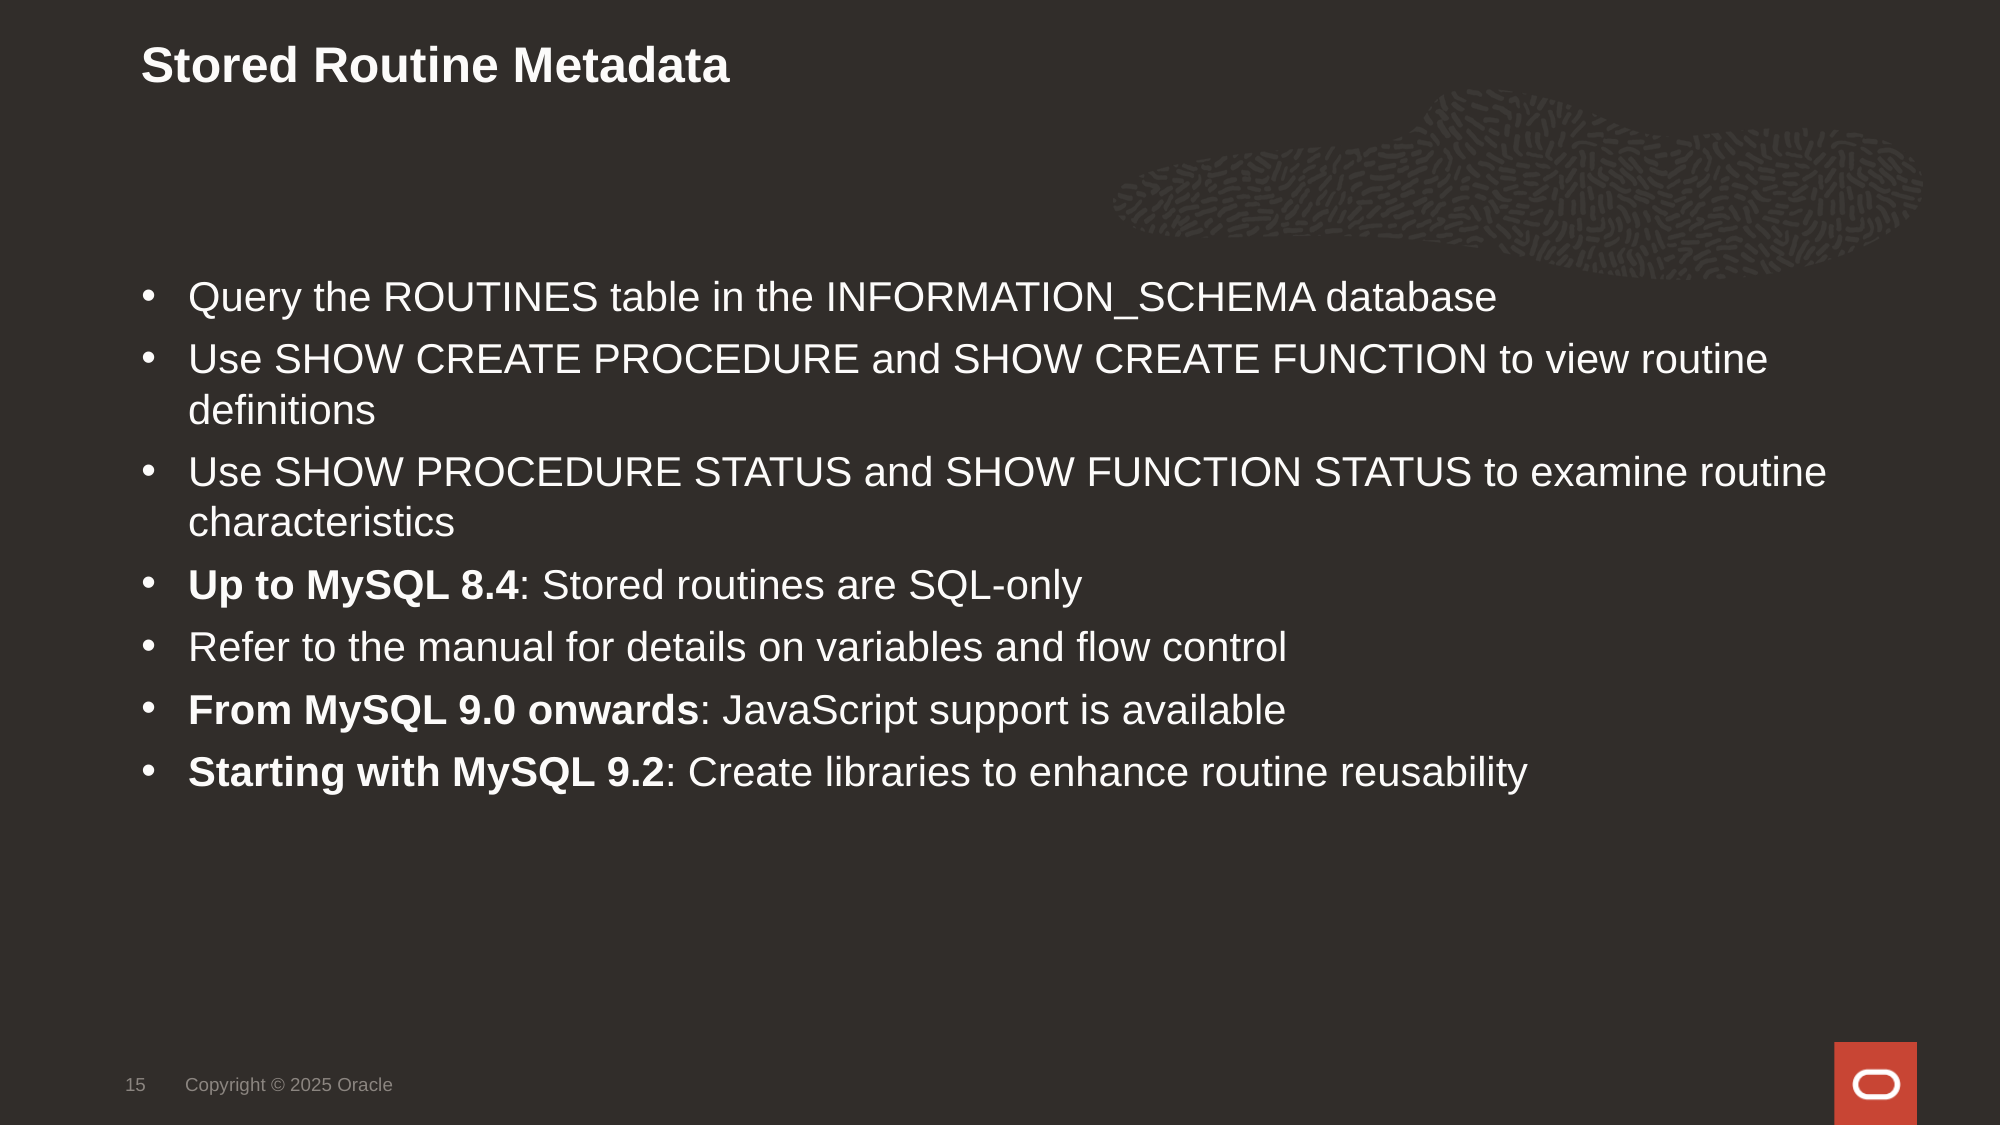

Stored Routine Metadata

Query the ROUTINES table in the INFORMATION_SCHEMA database
Use SHOW CREATE PROCEDURE and SHOW CREATE FUNCTION to view routine definitions
Use SHOW PROCEDURE STATUS and SHOW FUNCTION STATUS to examine routine characteristics
Up to MySQL 8.4: Stored routines are SQL-only
Refer to the manual for details on variables and flow control
From MySQL 9.0 onwards: JavaScript support is available
Starting with MySQL 9.2: Create libraries to enhance routine reusability
15
Copyright © 2025 Oracle